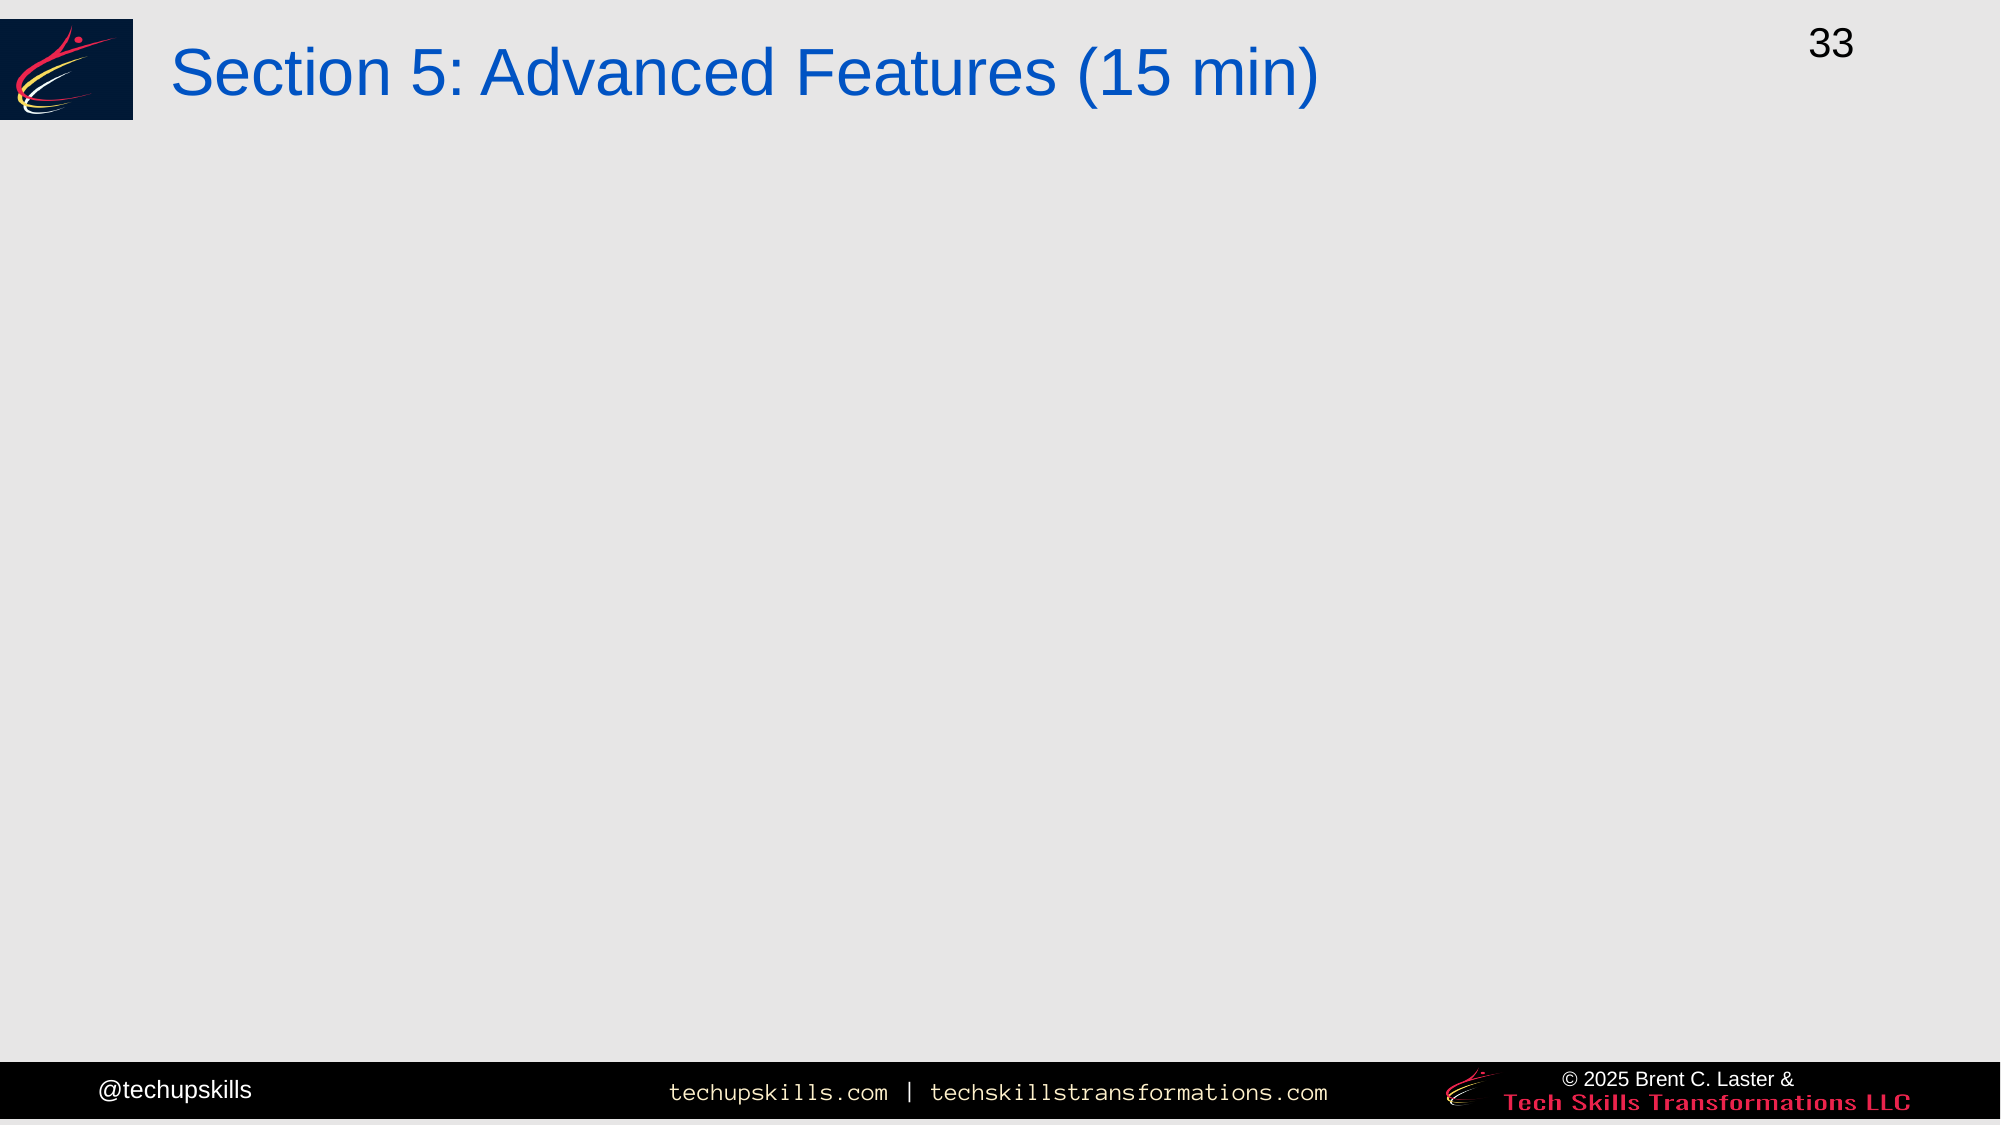

# Section 5: Advanced Features (15 min)